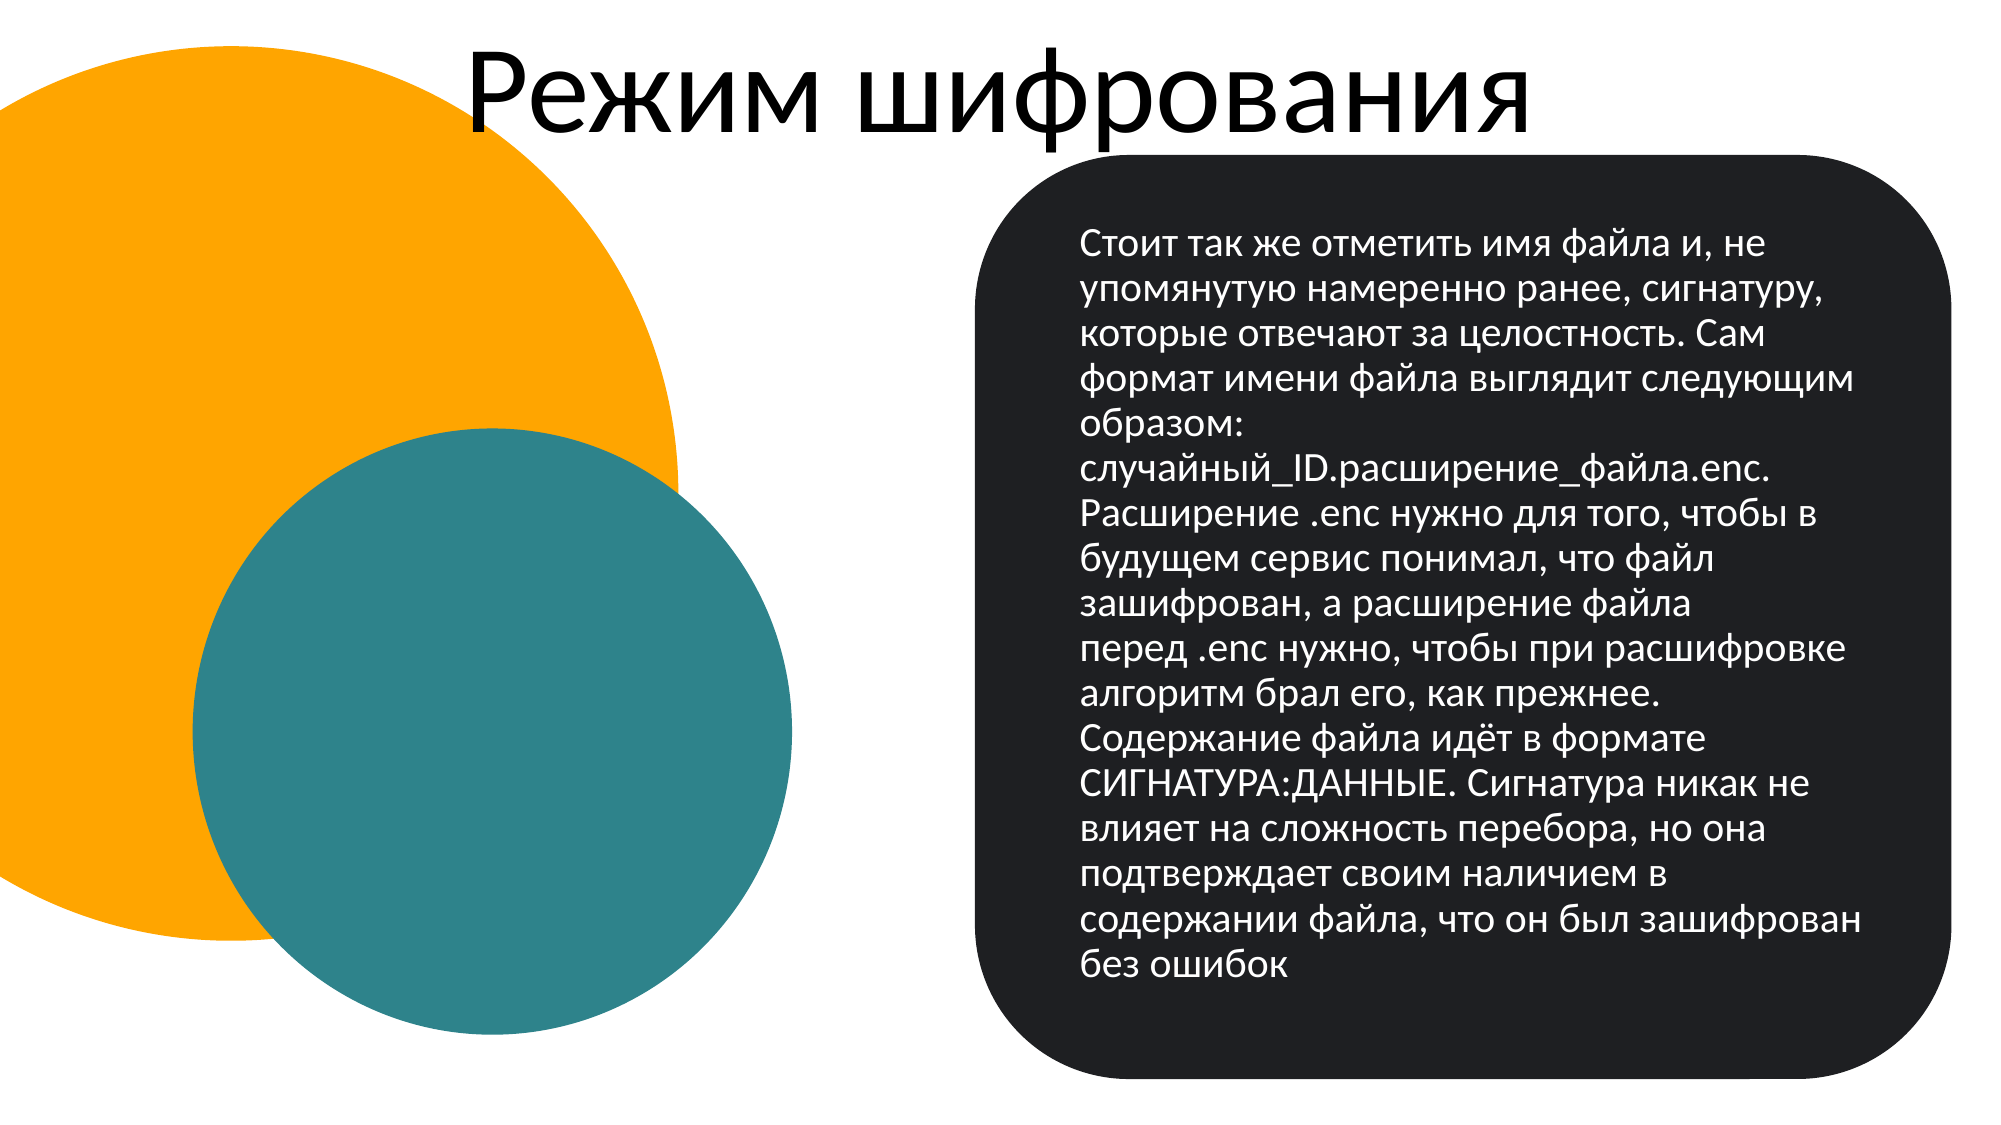

# Режим шифрования

Стоит так же отметить имя файла и, не упомянутую намеренно ранее, сигнатуру, которые отвечают за целостность. Сам формат имени файла выглядит следующим образом: случайный_ID.расширение_файла.enc. Расширение .enc нужно для того, чтобы в будущем сервис понимал, что файл зашифрован, а расширение файла перед .enc нужно, чтобы при расшифровке алгоритм брал его, как прежнее. Содержание файла идёт в формате СИГНАТУРА:ДАННЫЕ. Сигнатура никак не влияет на сложность перебора, но она подтверждает своим наличием в содержании файла, что он был зашифрован без ошибок